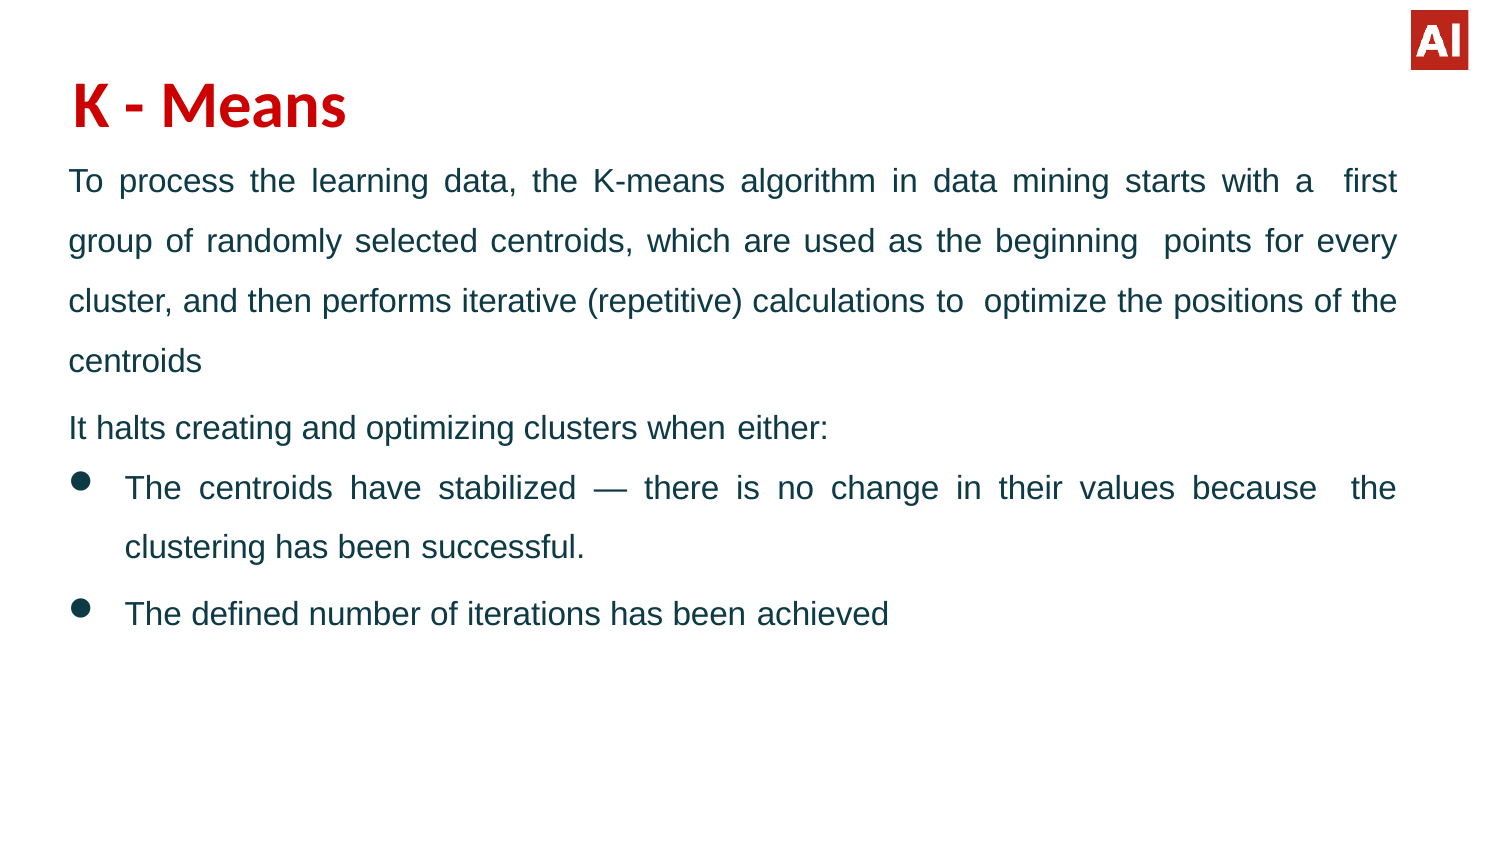

K - Means
To process the learning data, the K-means algorithm in data mining starts with a  first group of randomly selected centroids, which are used as the beginning  points for every cluster, and then performs iterative (repetitive) calculations to  optimize the positions of the centroids
It halts creating and optimizing clusters when either:
The centroids have stabilized — there is no change in their values because  the clustering has been successful.
The defined number of iterations has been achieved